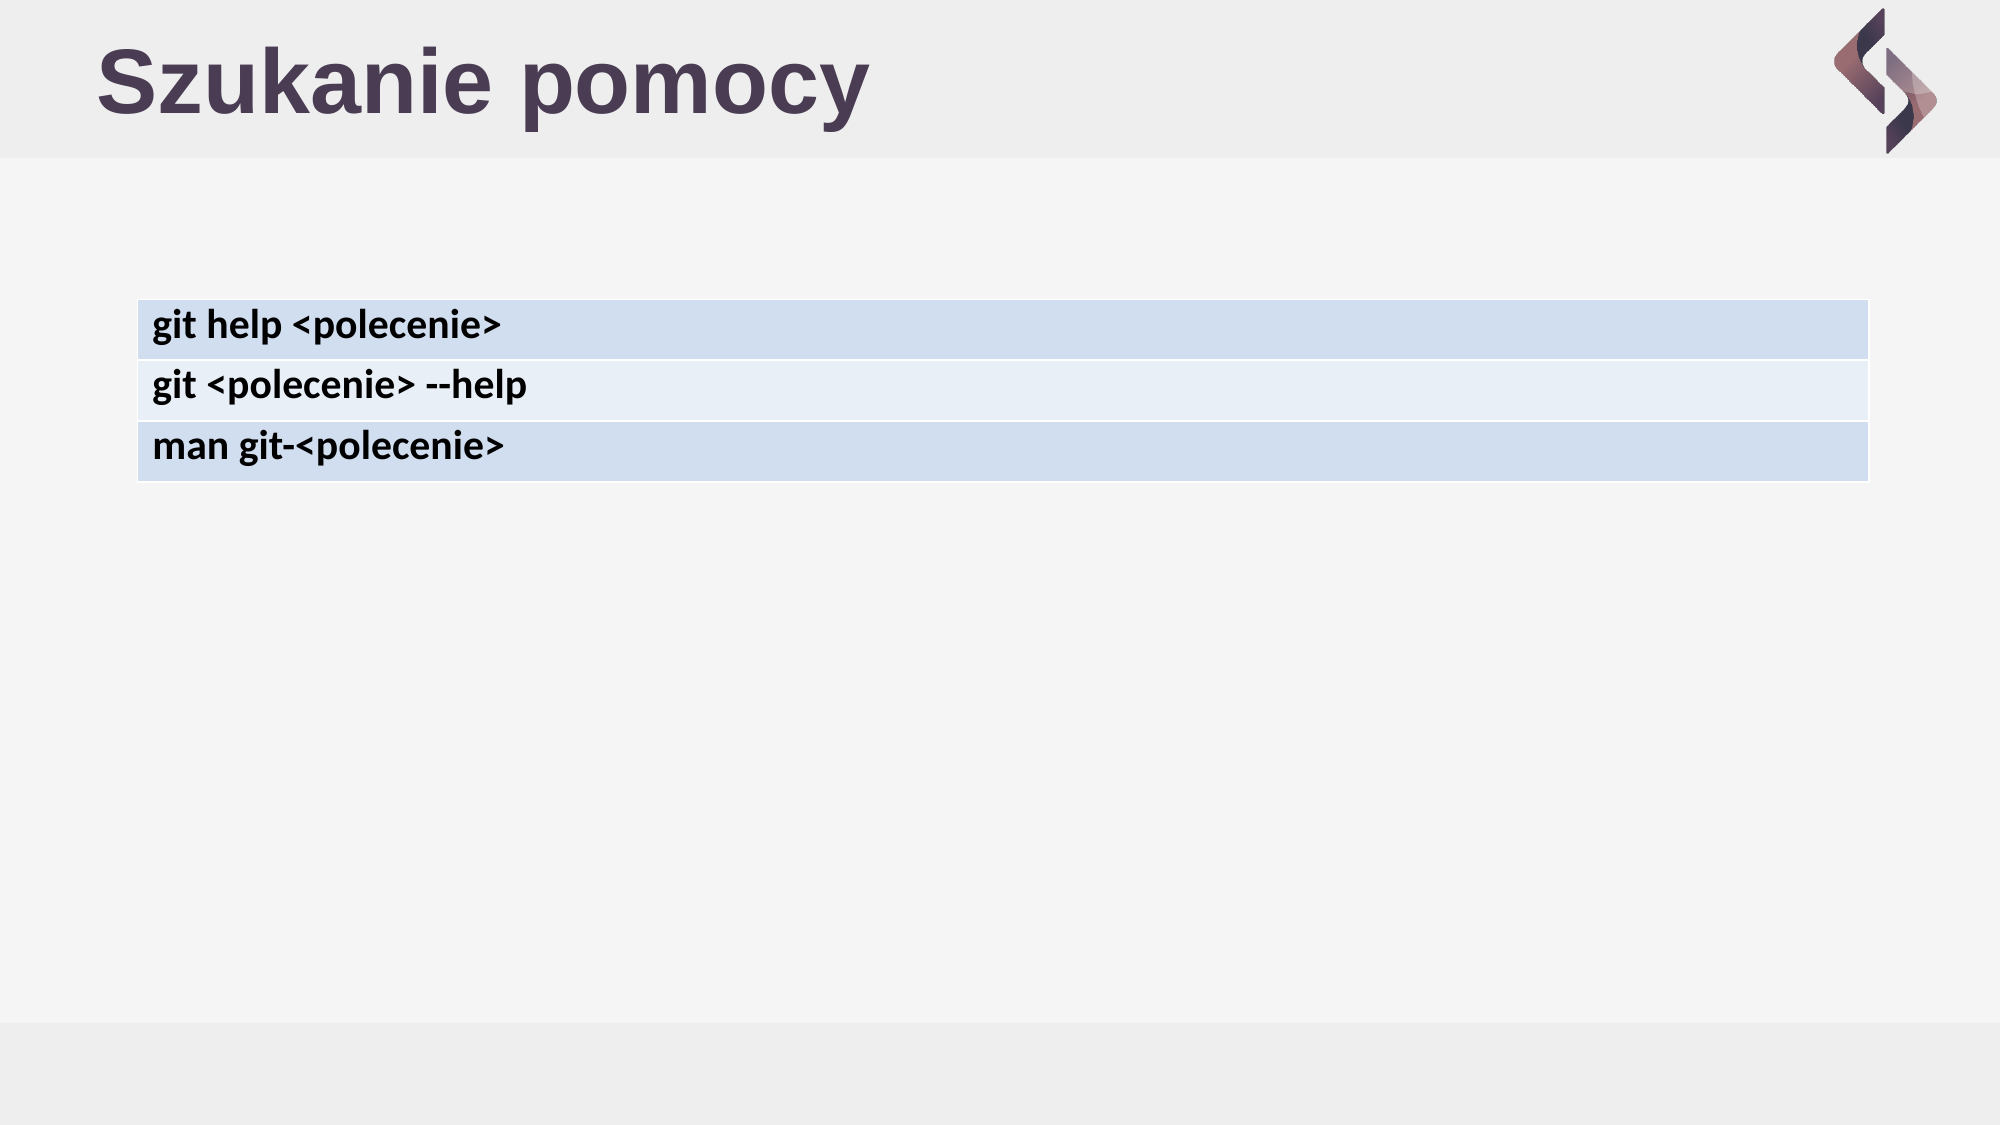

# Szukanie pomocy
| git help <polecenie> |
| --- |
| git <polecenie> --help |
| man git-<polecenie> |